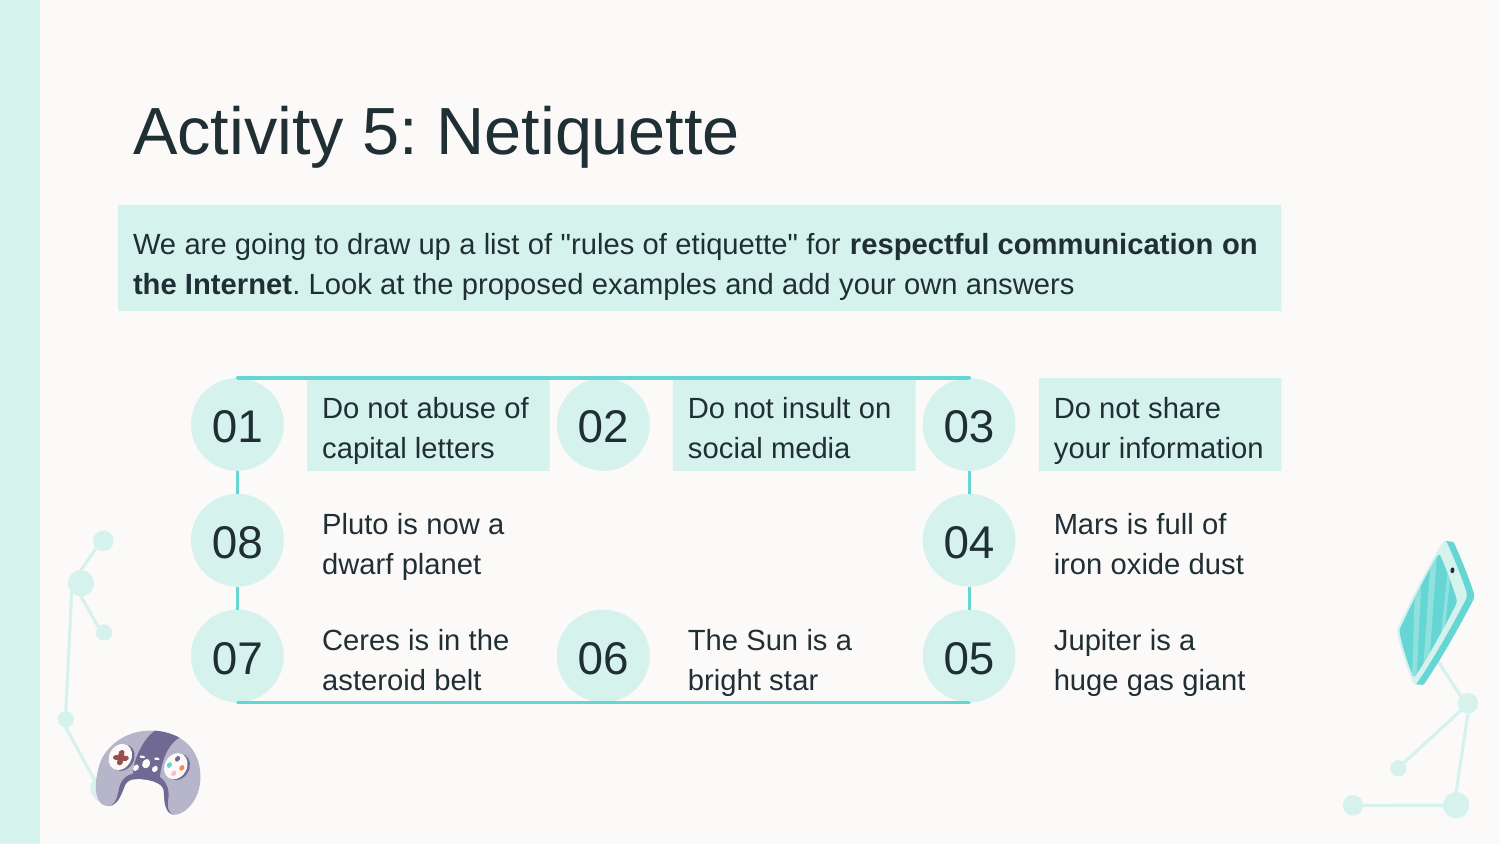

# Activity 5: Netiquette
We are going to draw up a list of "rules of etiquette" for respectful communication on the Internet. Look at the proposed examples and add your own answers
01
Do not abuse of capital letters
02
Do not insult on social media
03
Do not share your information
08
Pluto is now a dwarf planet
04
Mars is full of iron oxide dust
07
Ceres is in the asteroid belt
06
The Sun is a bright star
05
Jupiter is a huge gas giant